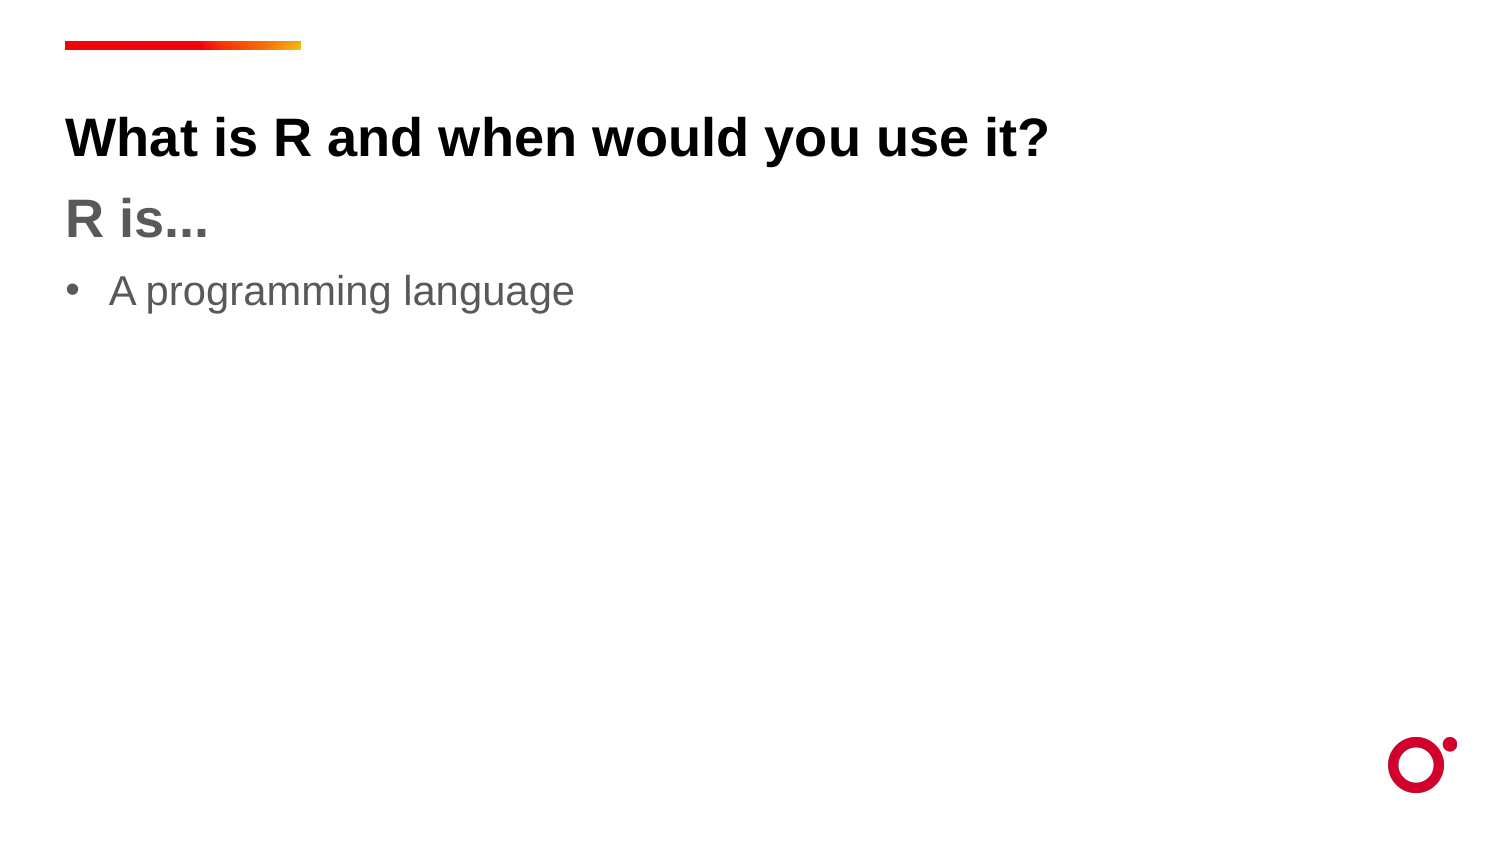

What is R and when would you use it?
R is...
A programming language